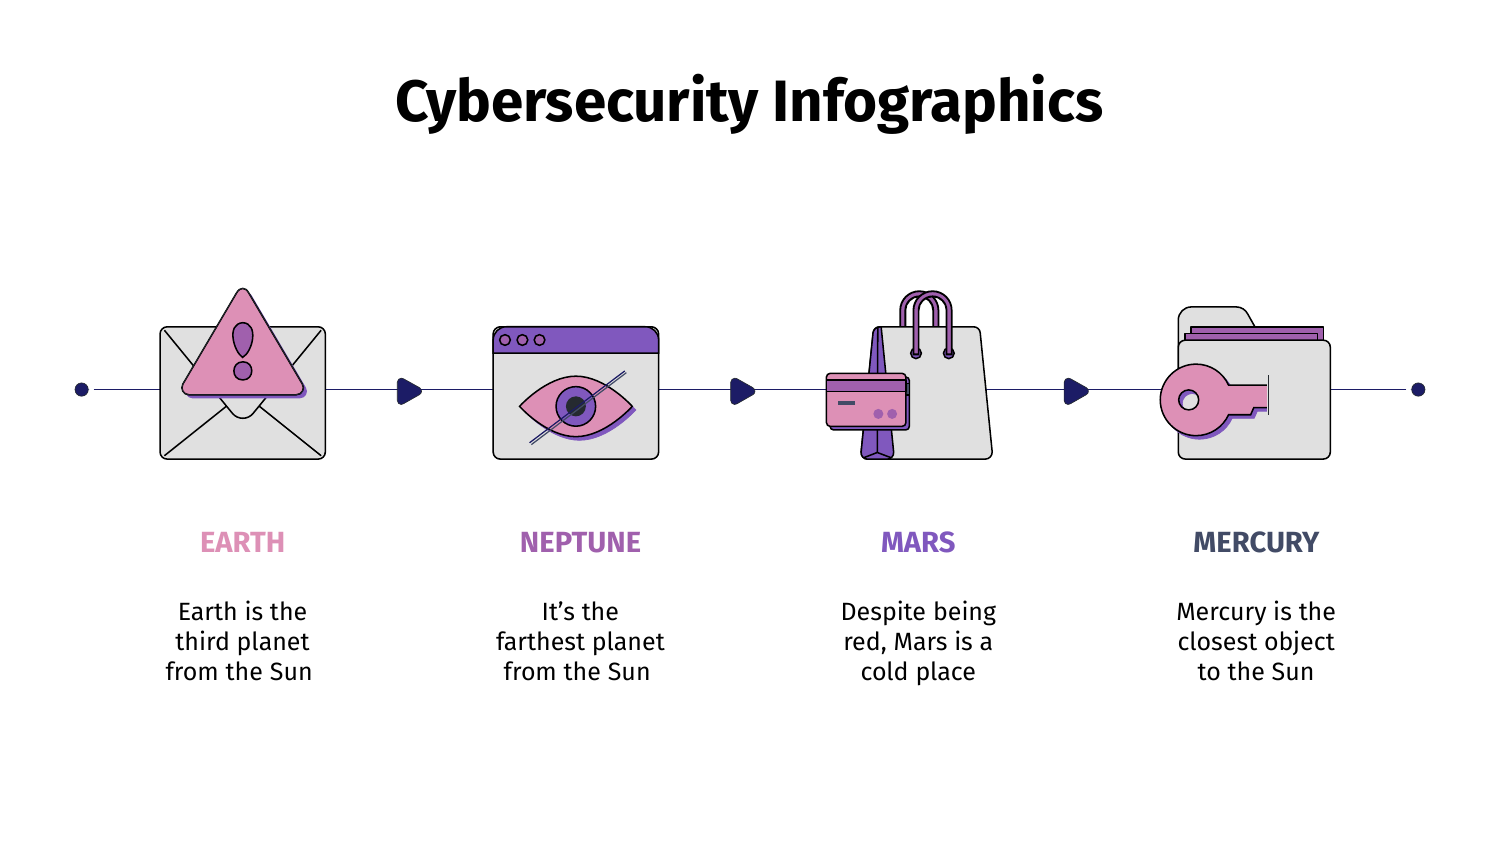

# Cybersecurity Infographics

EARTH
Earth is the third planet from the Sun
NEPTUNE
It’s the farthest planet from the Sun
MARS
Despite being red, Mars is a cold place
MERCURY
Mercury is the closest object to the Sun